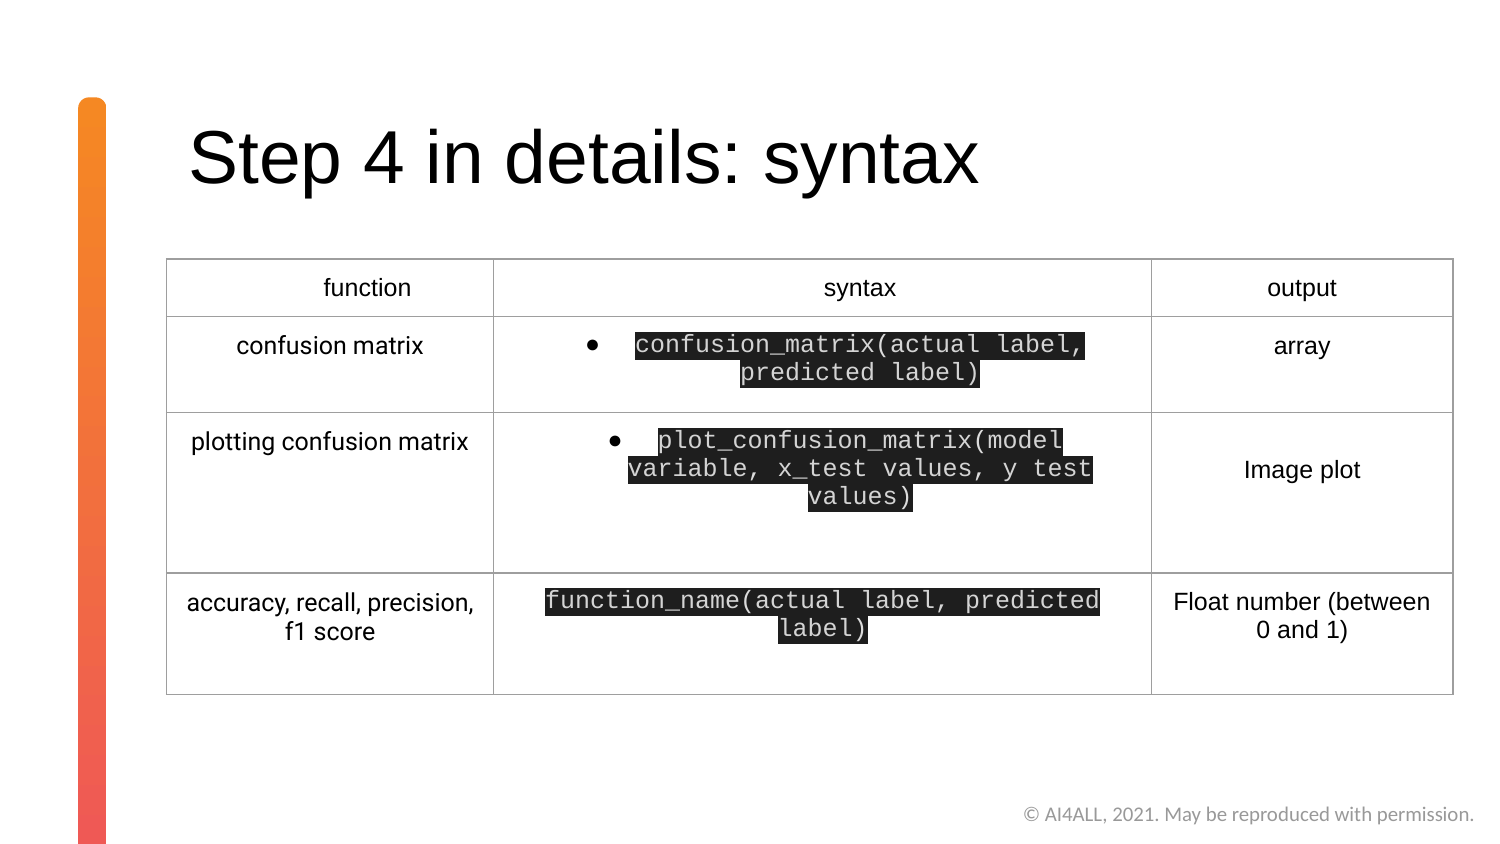

# Step 4 in details: syntax

| function | syntax | output |
| --- | --- | --- |
| confusion matrix | confusion\_matrix(actual label, predicted label) | array |
| plotting confusion matrix | plot\_confusion\_matrix(model variable, x\_test values, y test values) | Image plot |
| accuracy, recall, precision, f1 score | function\_name(actual label, predicted label) | Float number (between 0 and 1) |